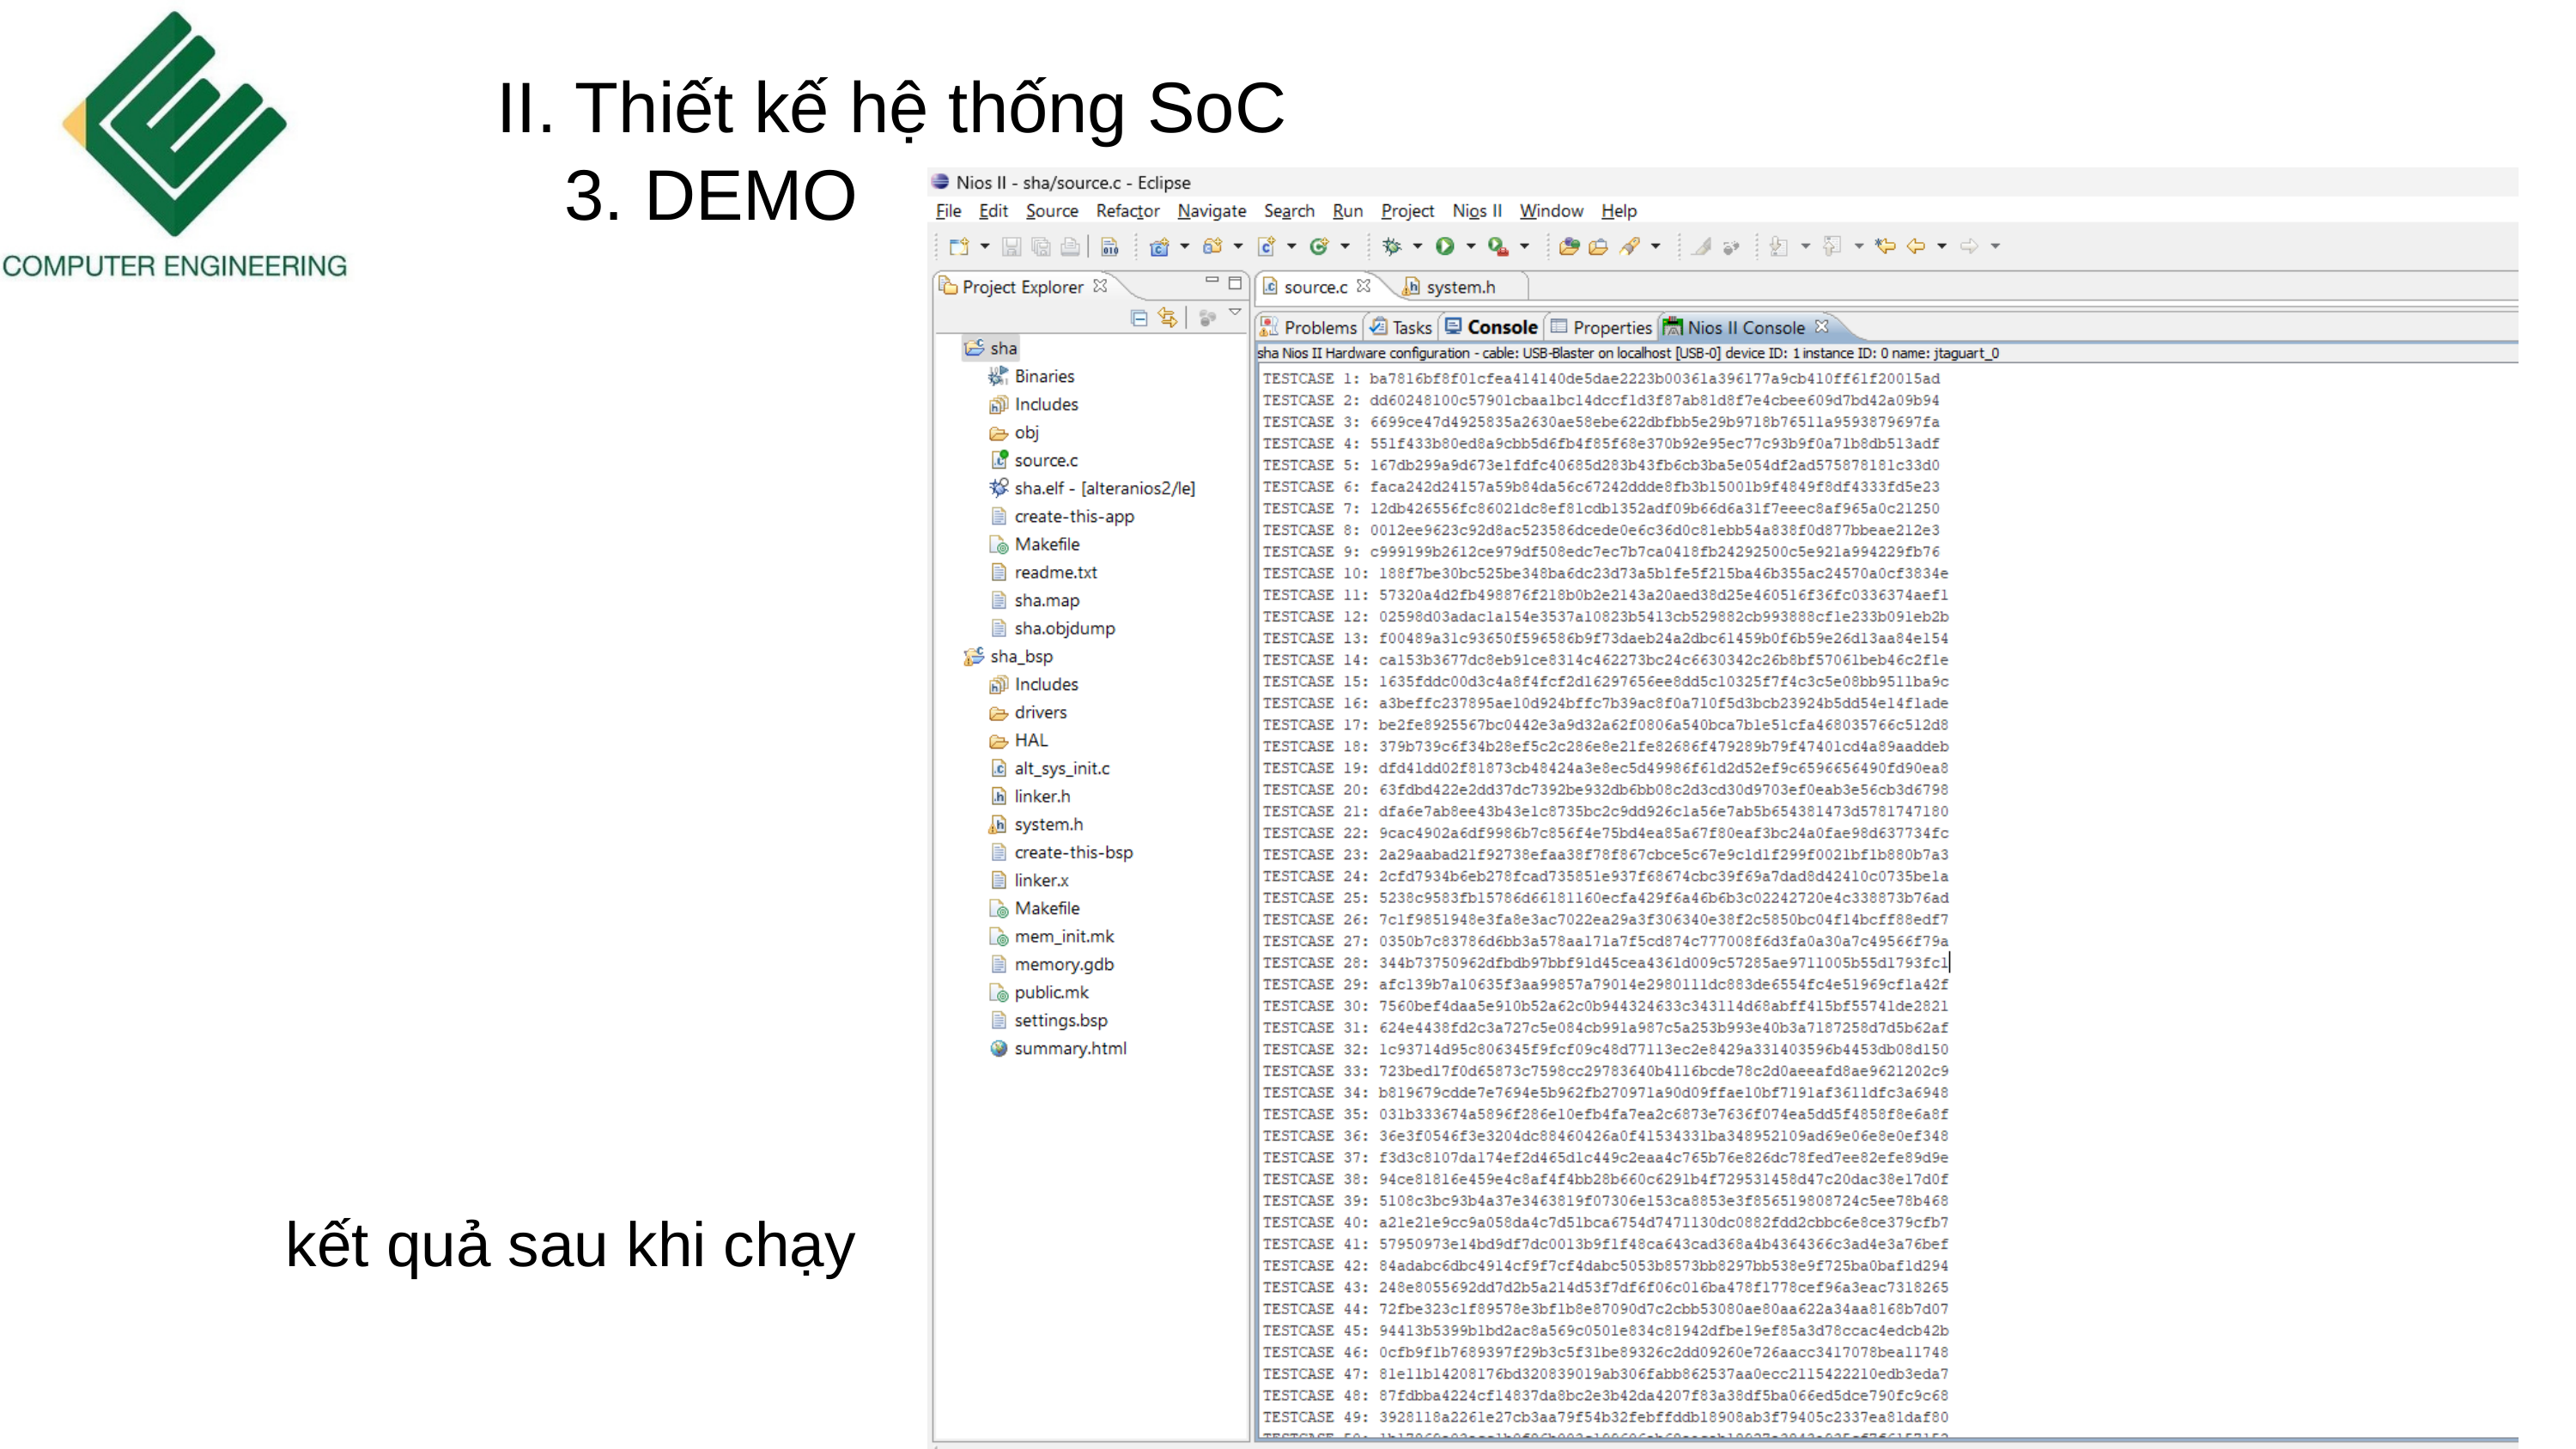

II. Thiết kế hệ thống SoC

 3. DEMO

kết quả sau khi chạy